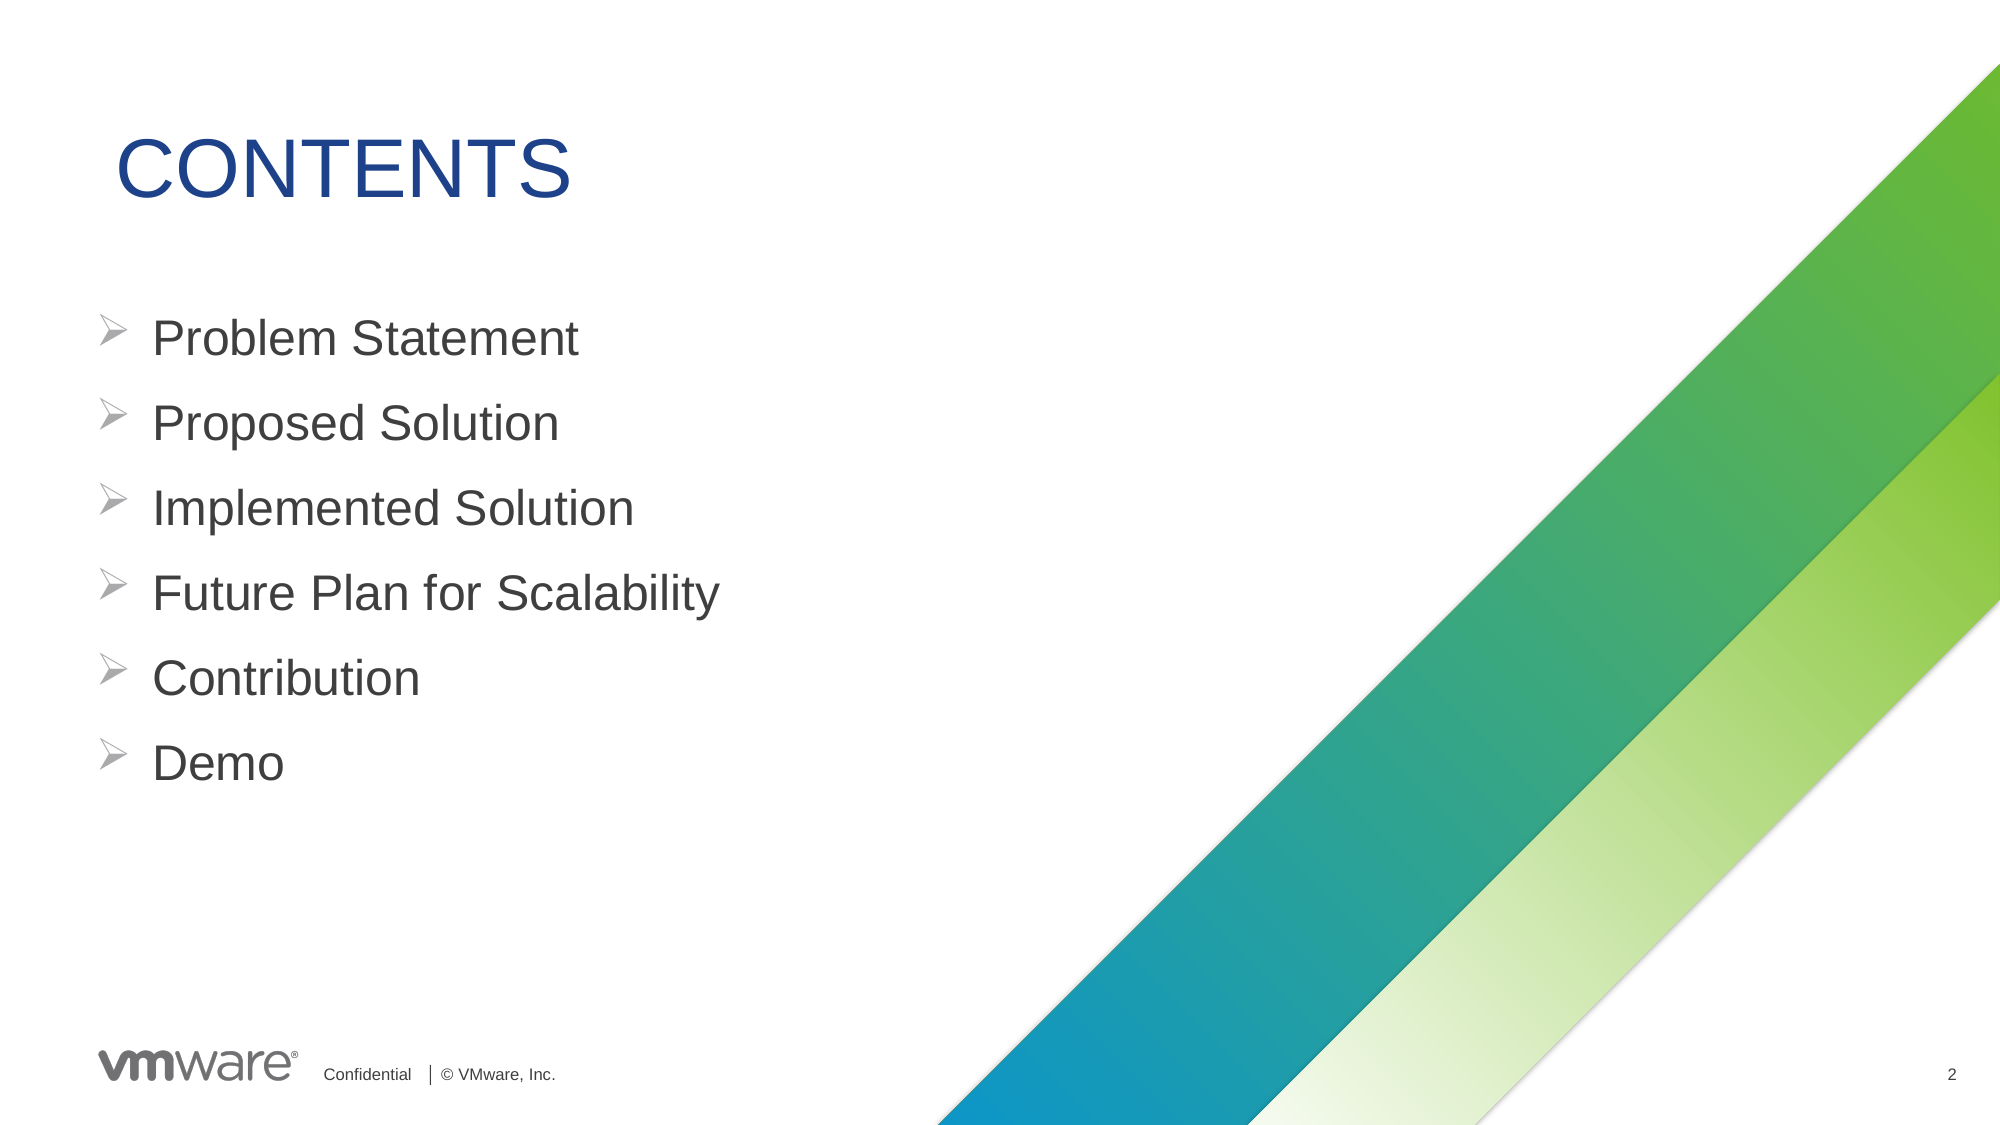

# CONTENTS
Problem Statement
Proposed Solution
Implemented Solution
Future Plan for Scalability
Contribution
Demo